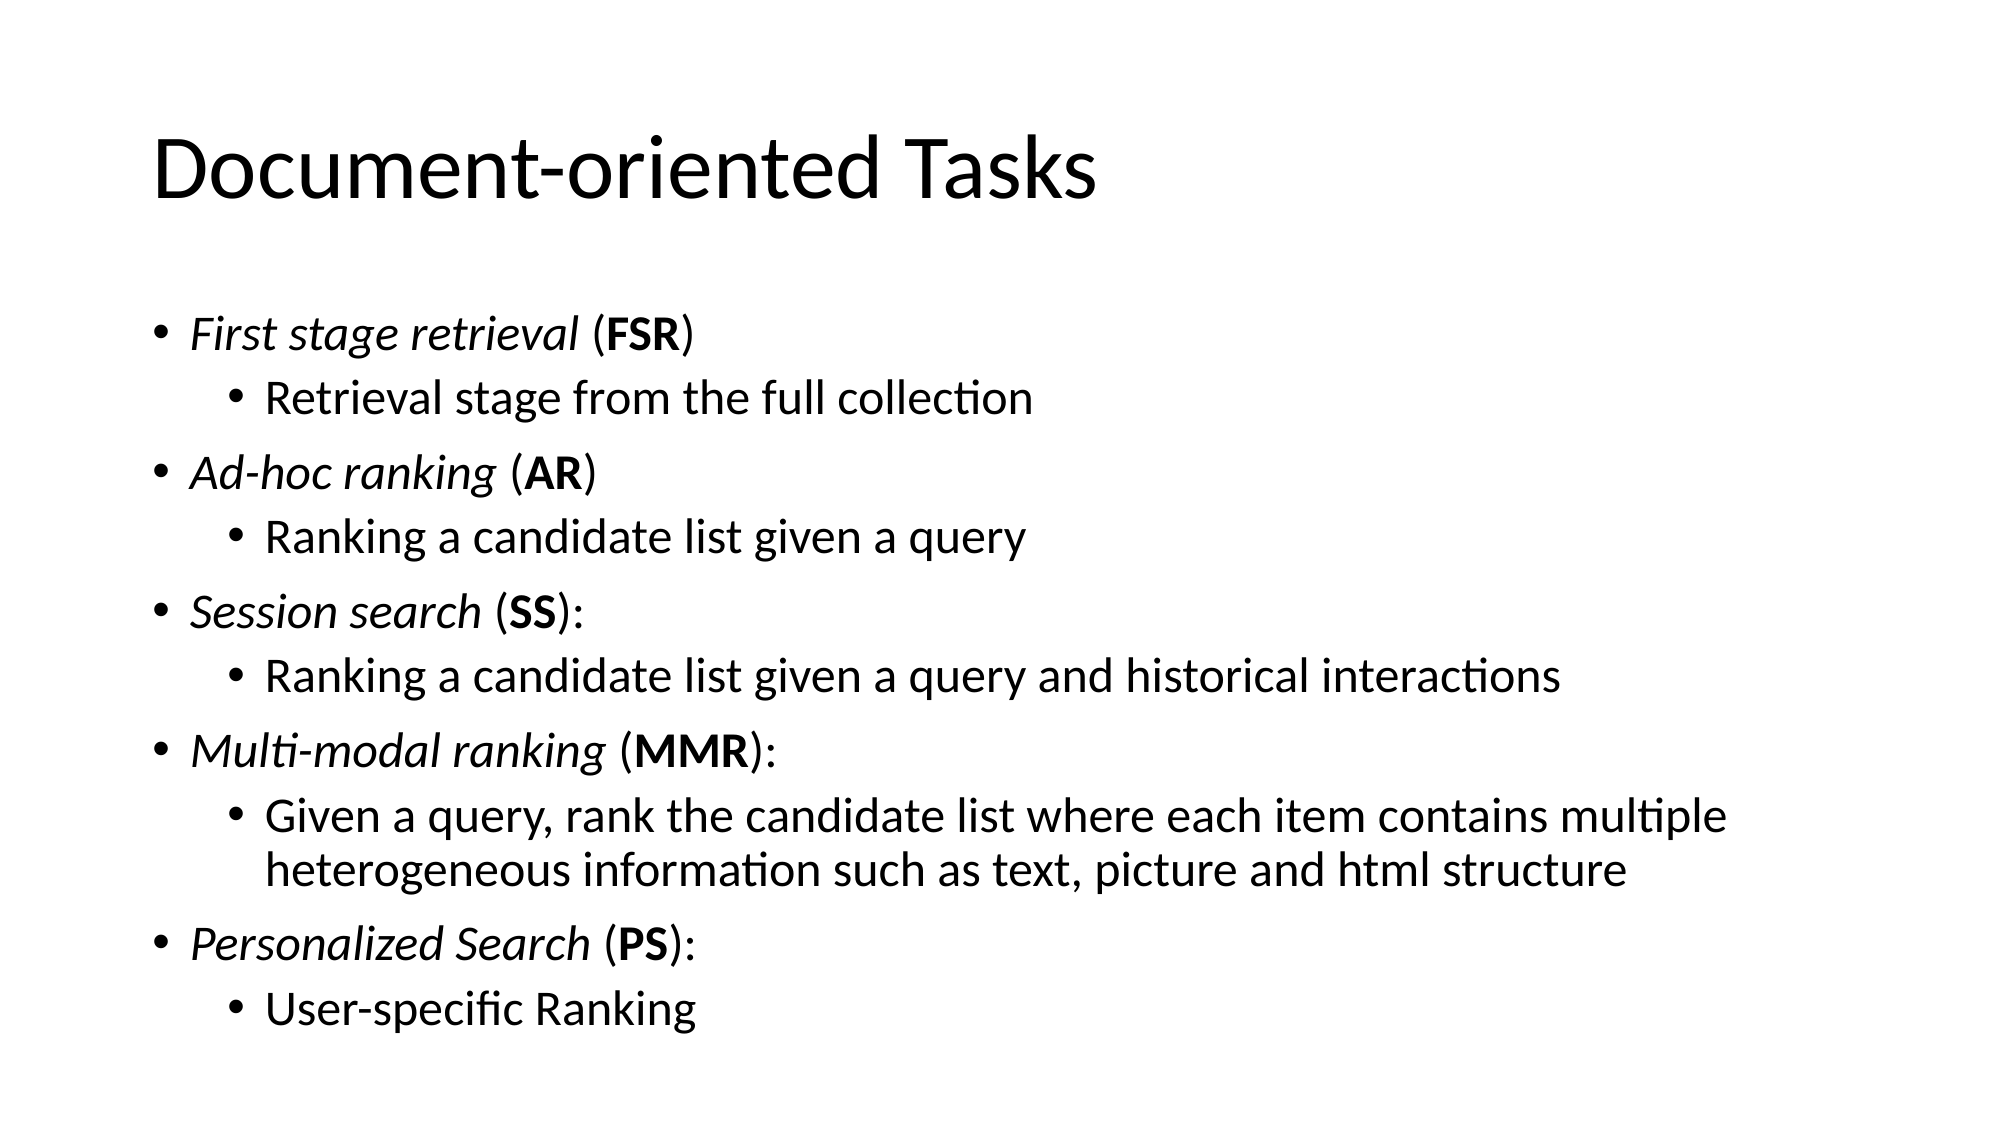

# Document-oriented Tasks
First stage retrieval (FSR)
Retrieval stage from the full collection
Ad-hoc ranking (AR)
Ranking a candidate list given a query
Session search (SS):
Ranking a candidate list given a query and historical interactions
Multi-modal ranking (MMR):
Given a query, rank the candidate list where each item contains multiple heterogeneous information such as text, picture and html structure
Personalized Search (PS):
User-specific Ranking